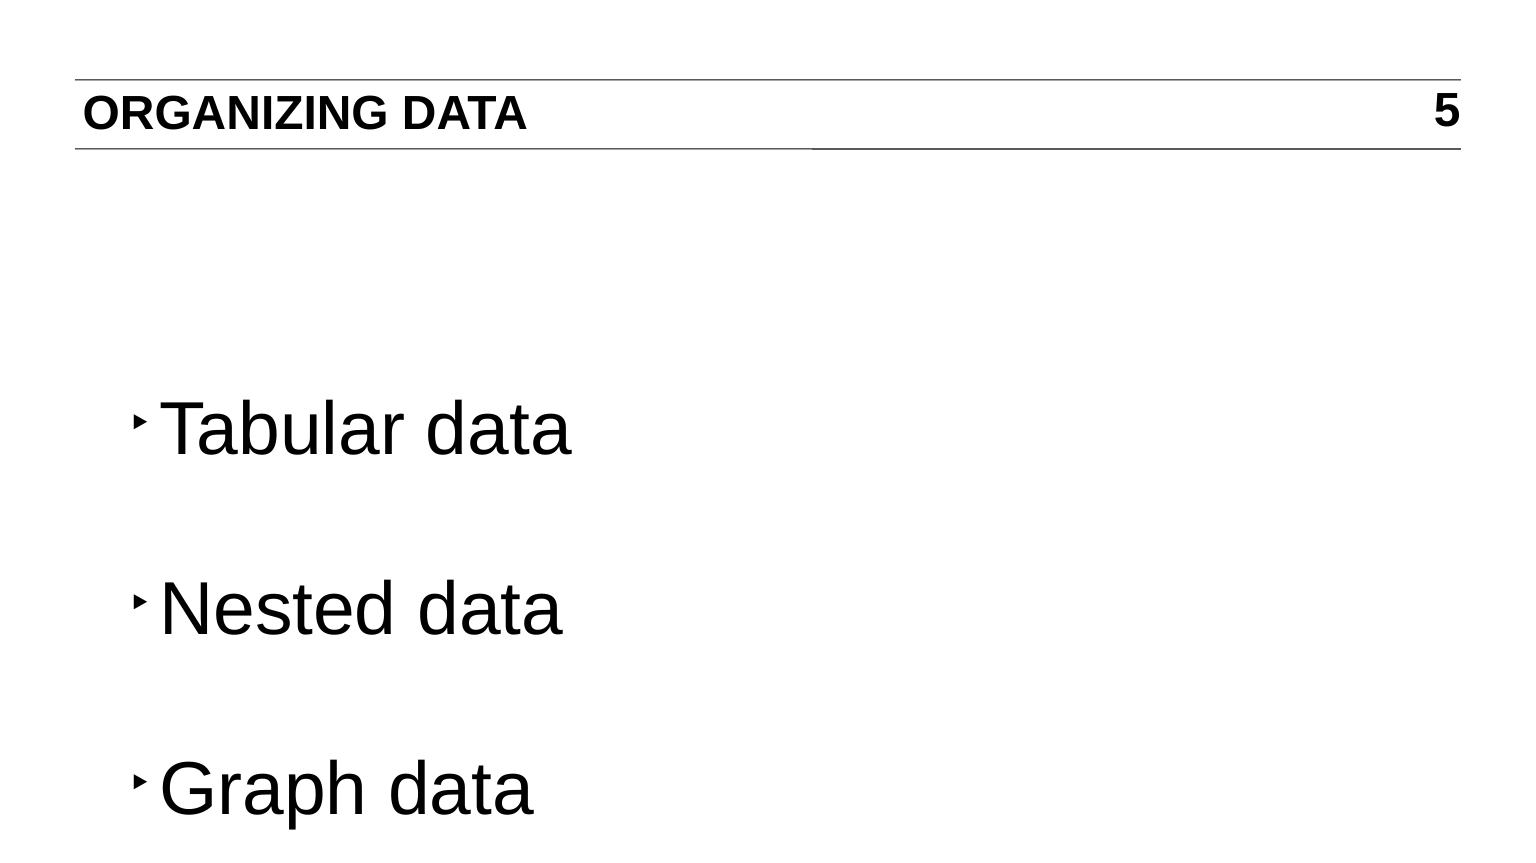

Organizing Data
5

Tabular data

Nested data

Graph data